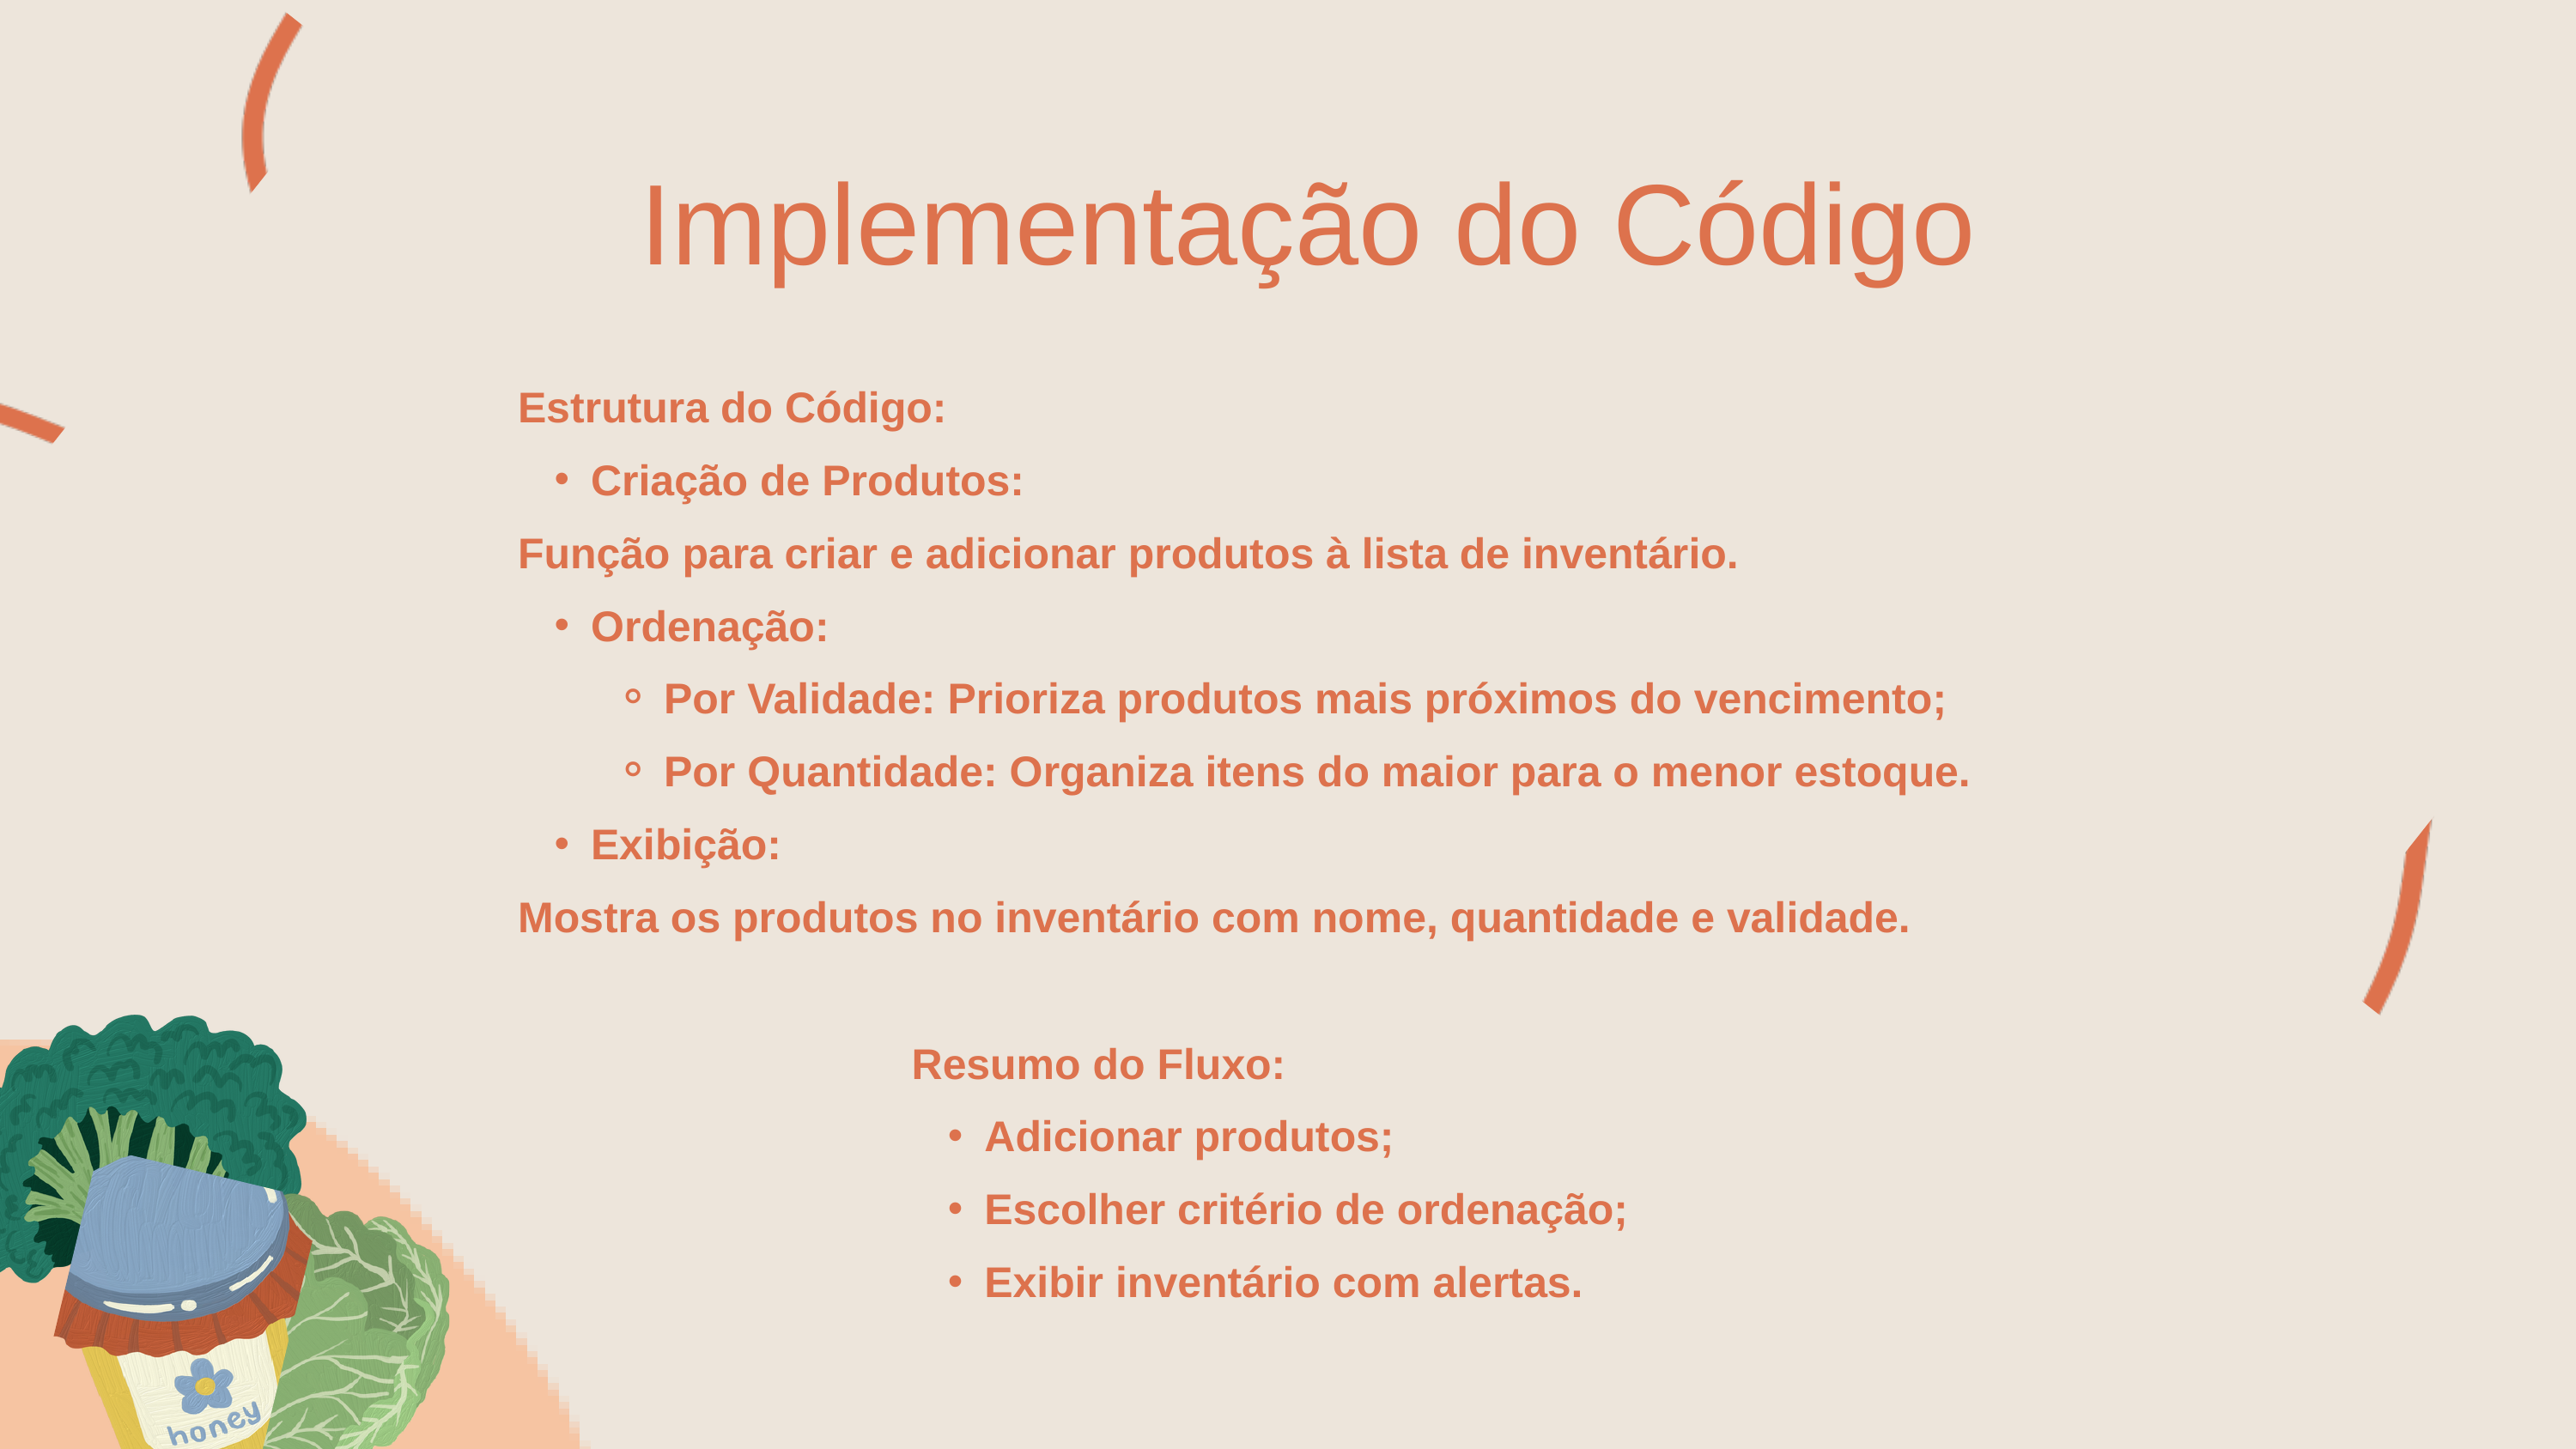

Implementação do Código
Estrutura do Código:
Criação de Produtos:
Função para criar e adicionar produtos à lista de inventário.
Ordenação:
Por Validade: Prioriza produtos mais próximos do vencimento;
Por Quantidade: Organiza itens do maior para o menor estoque.
Exibição:
Mostra os produtos no inventário com nome, quantidade e validade.

Resumo do Fluxo:
Adicionar produtos;
Escolher critério de ordenação;
Exibir inventário com alertas.